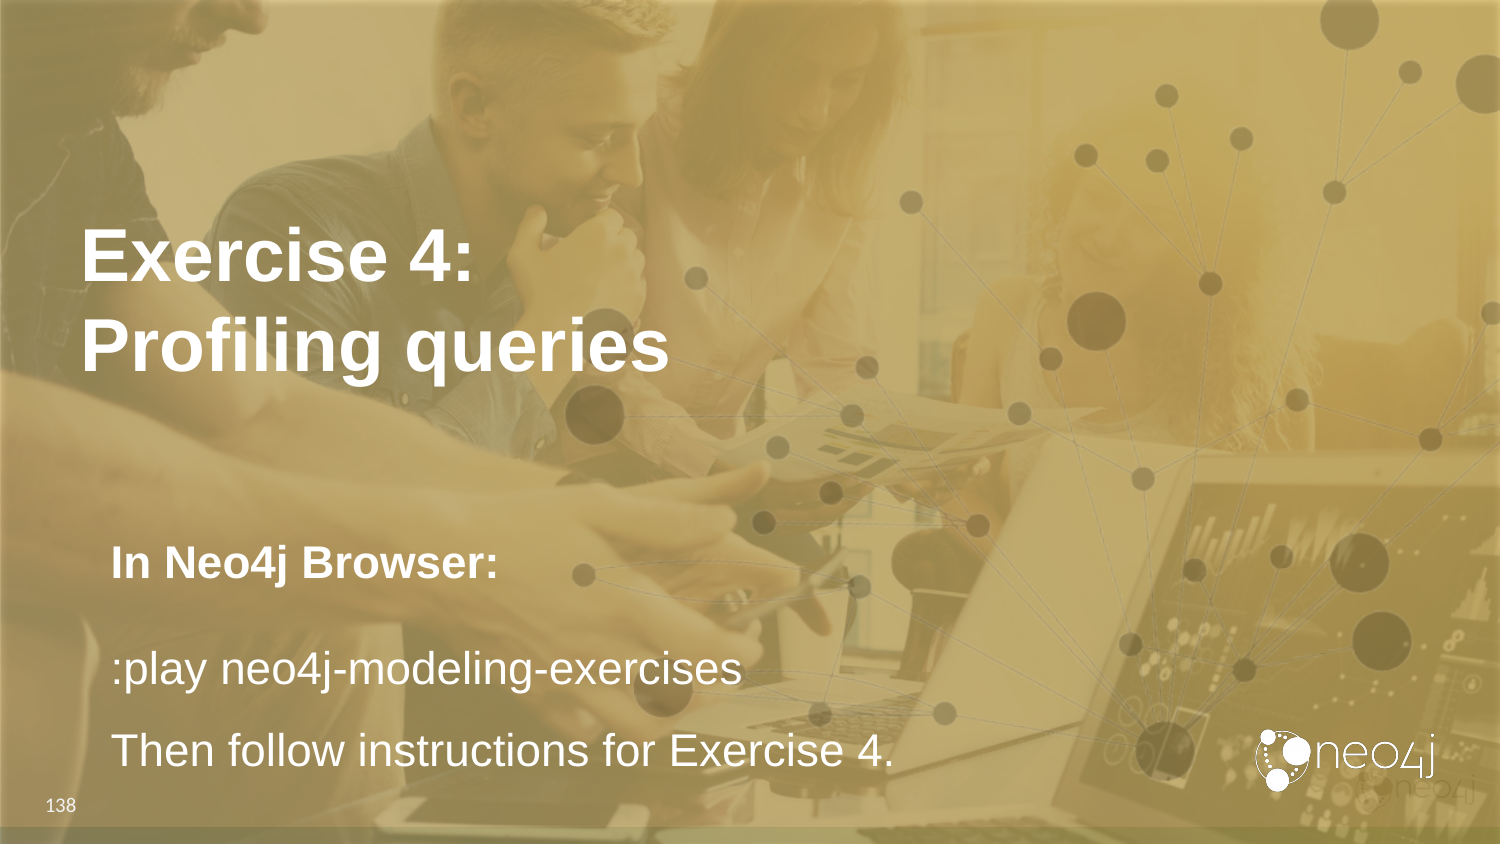

# Exercise 4:
Profiling queries

In Neo4j Browser:
:play neo4j-modeling-exercises
Then follow instructions for Exercise 4.

138